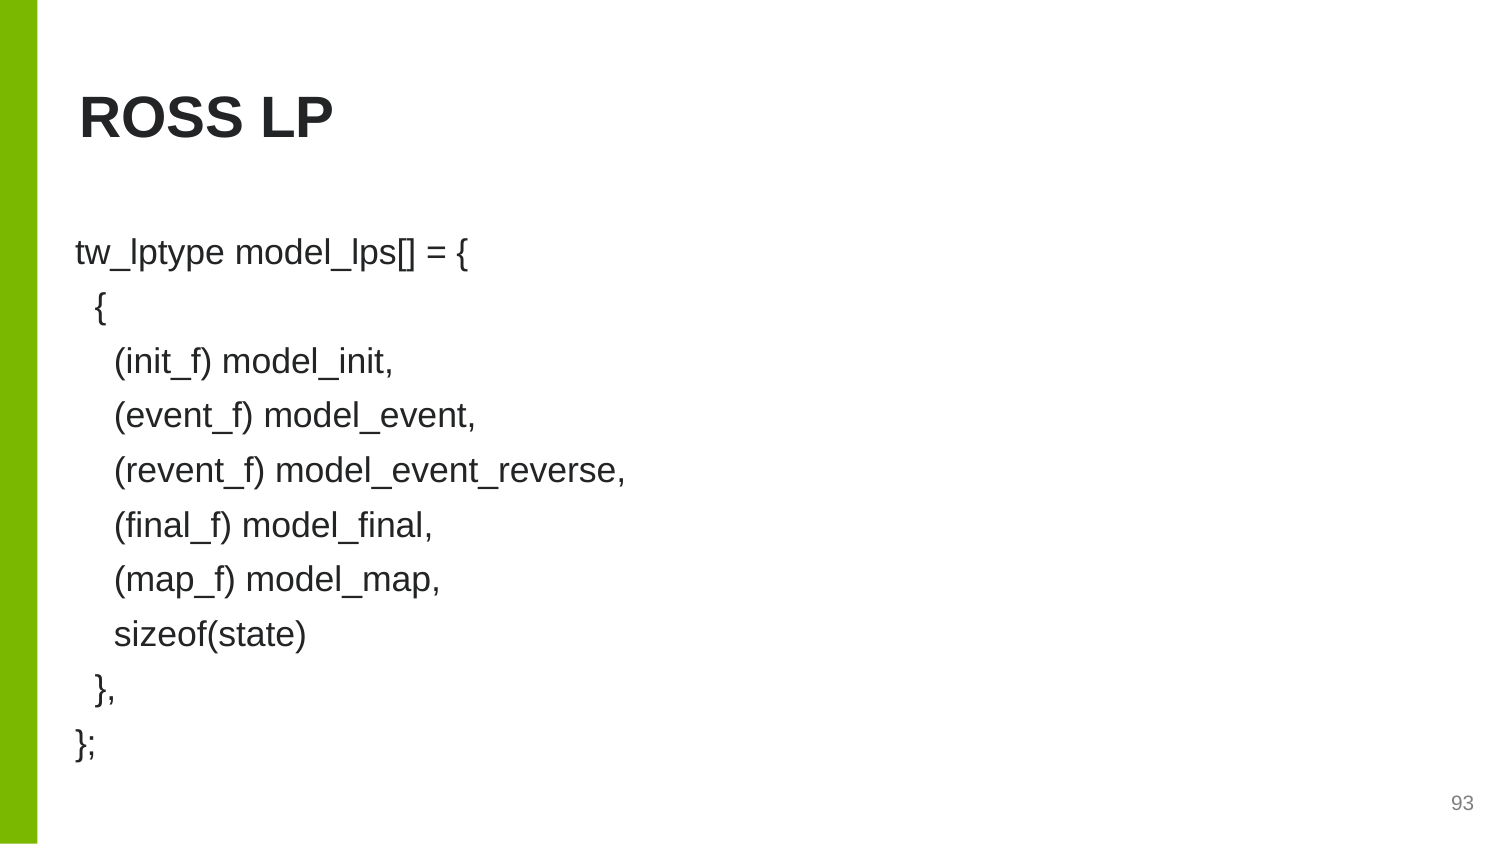

# ROSS LP
tw_lptype model_lps[] = {
  {
    (init_f) model_init,
    (event_f) model_event,
    (revent_f) model_event_reverse,
    (final_f) model_final,
    (map_f) model_map,
    sizeof(state)
  },
};

93